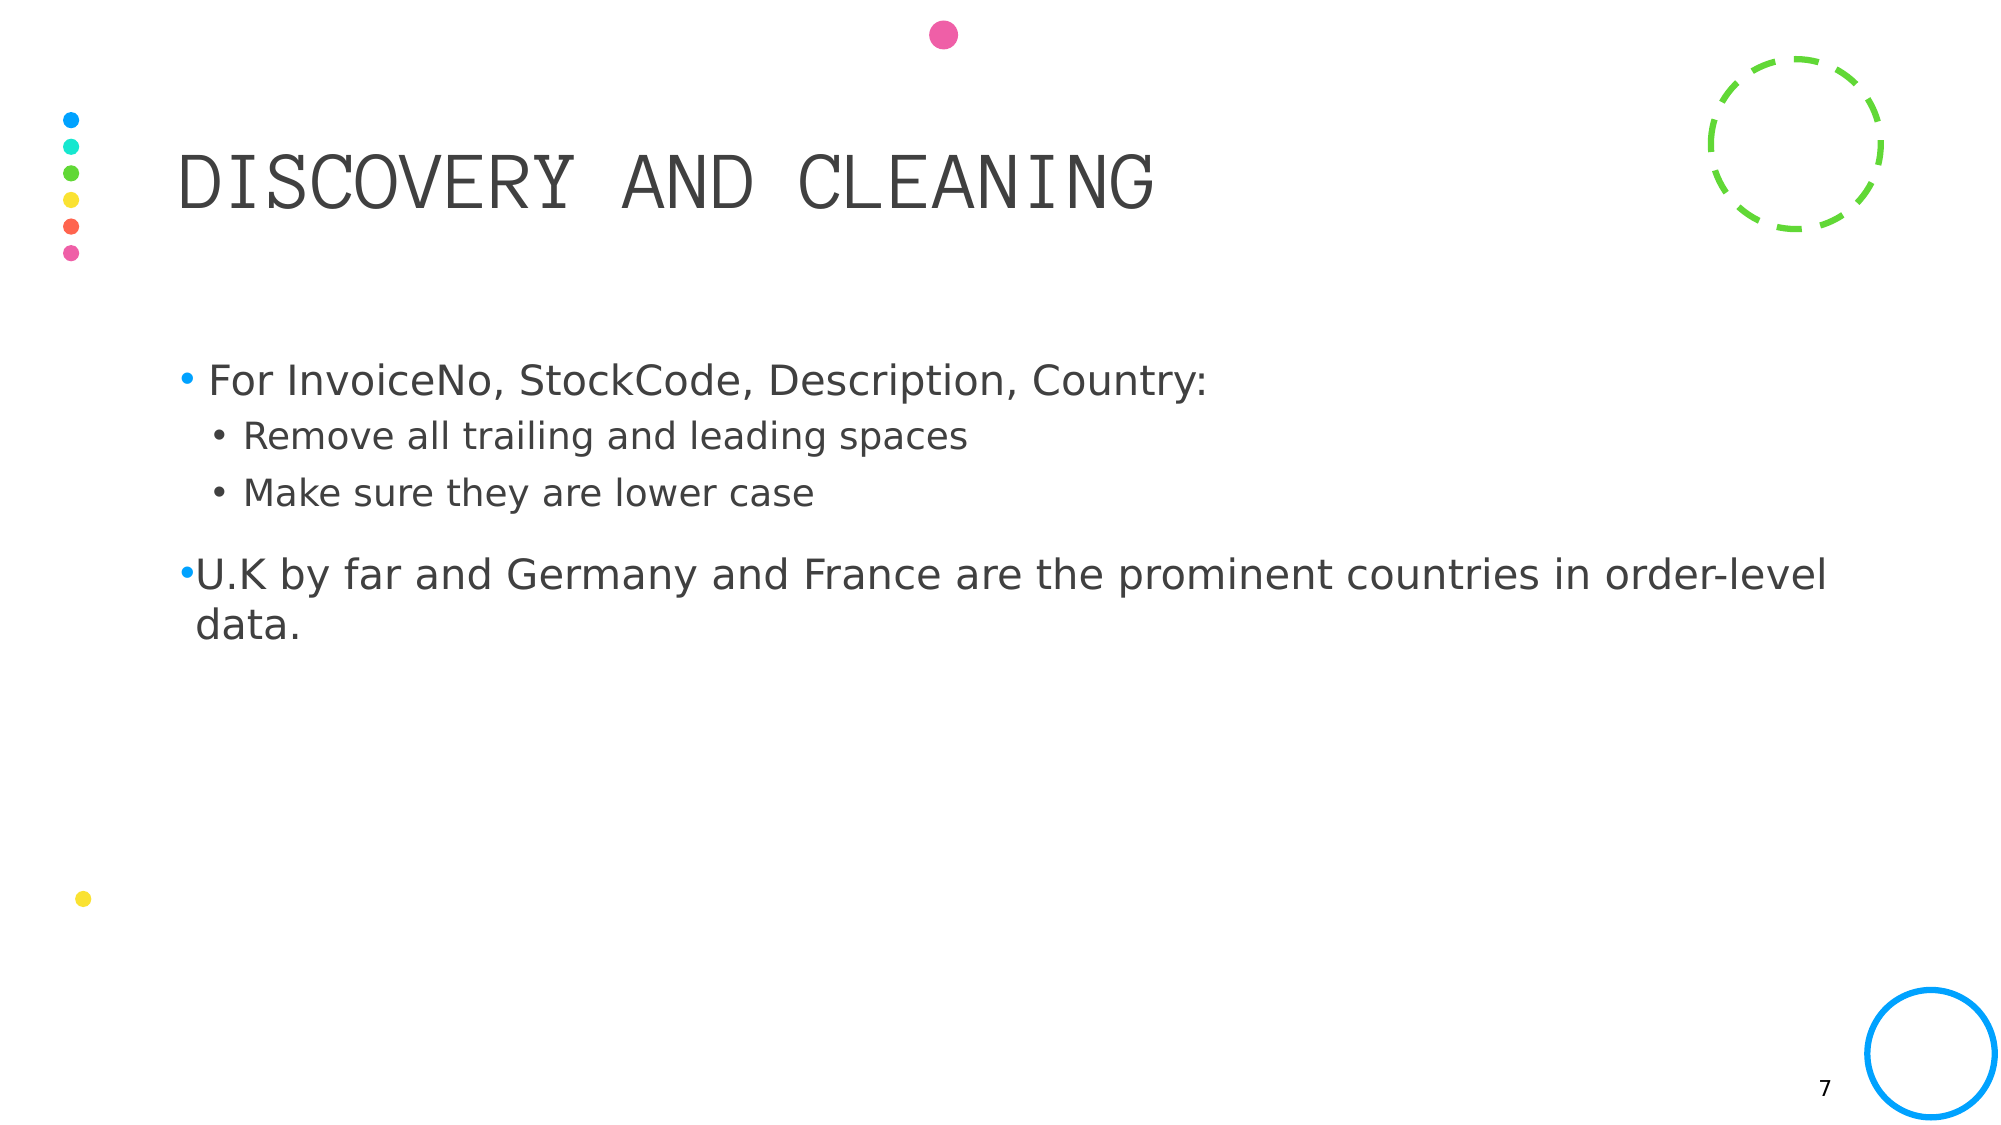

# Discovery and cleaning
 For InvoiceNo, StockCode, Description, Country:
Remove all trailing and leading spaces
Make sure they are lower case
U.K by far and Germany and France are the prominent countries in order-level data.
7